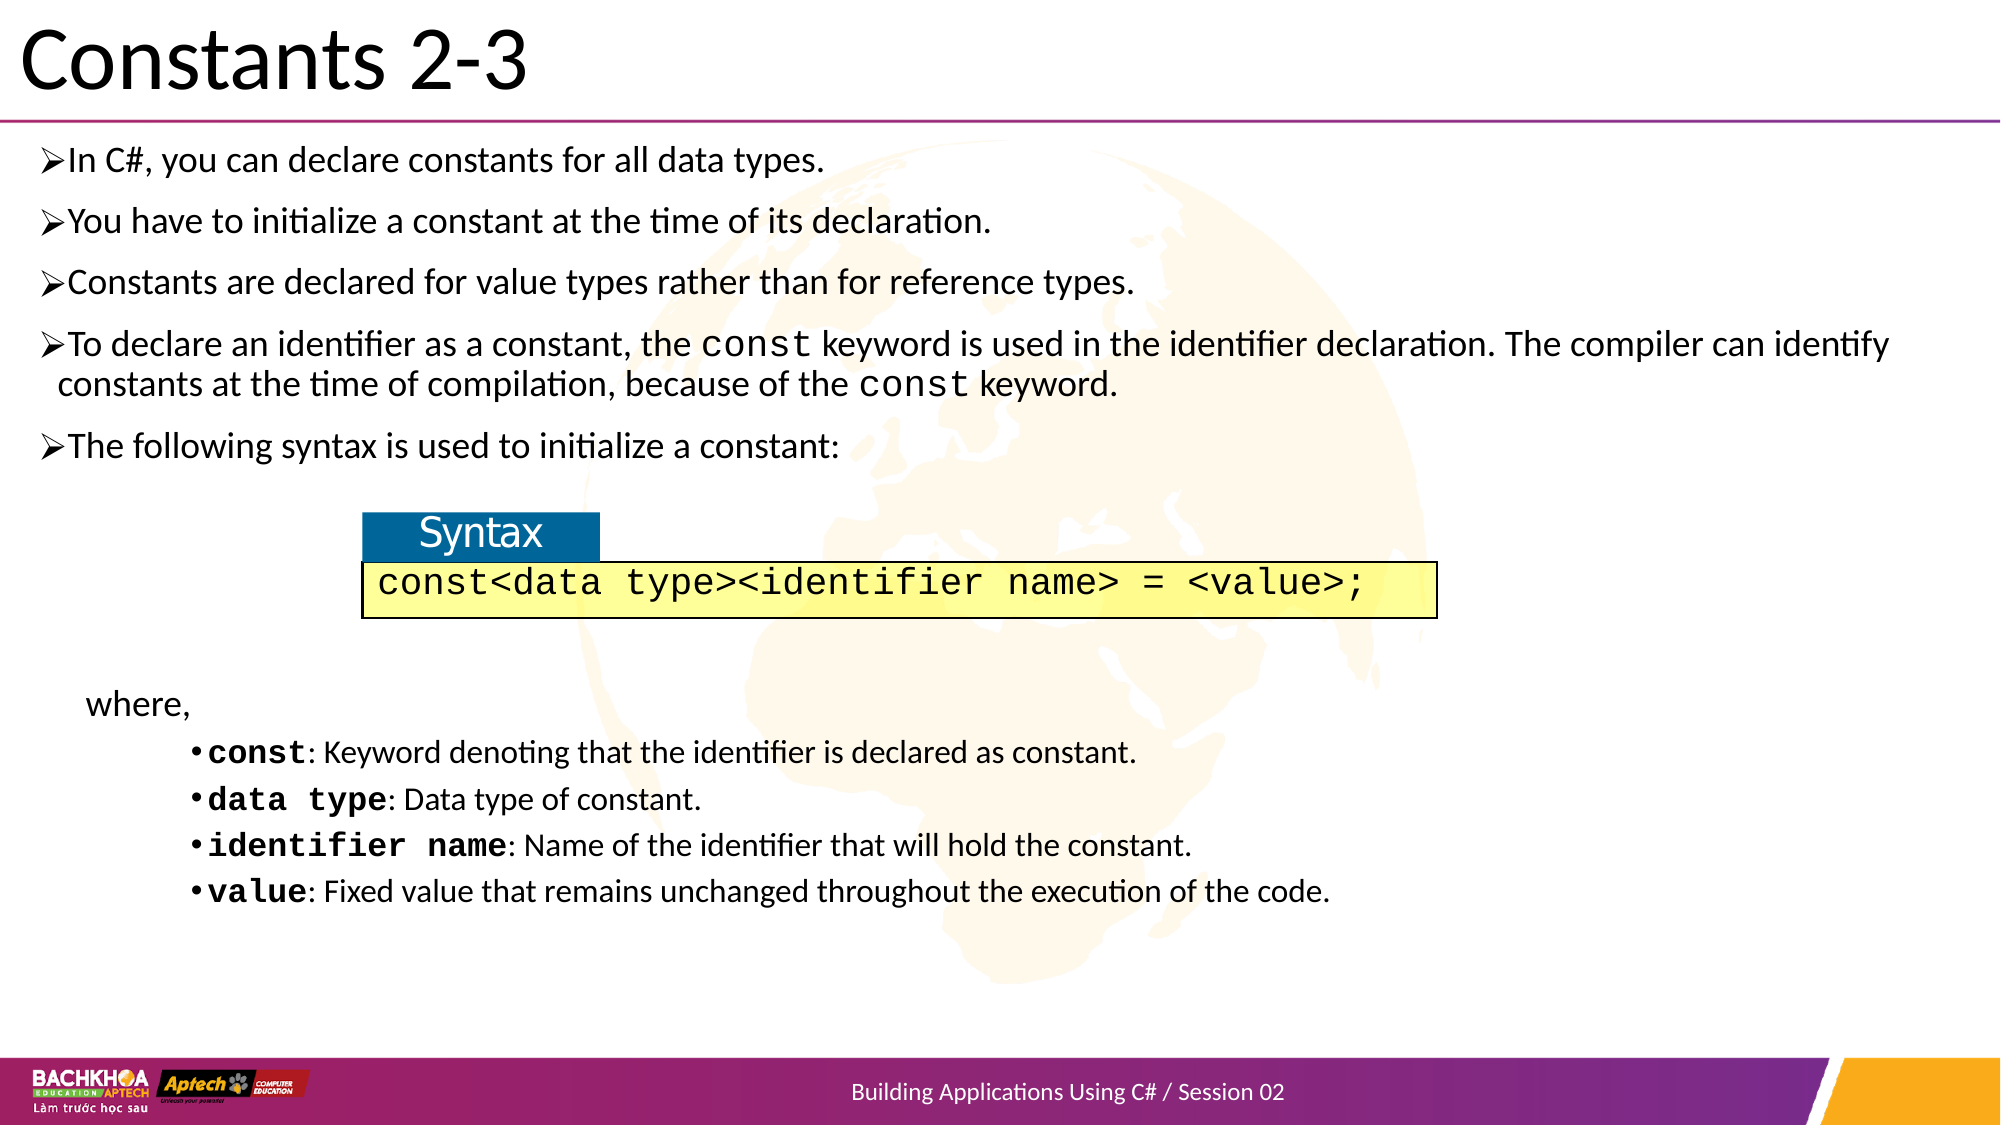

# Constants 2-3
In C#, you can declare constants for all data types.
You have to initialize a constant at the time of its declaration.
Constants are declared for value types rather than for reference types.
To declare an identifier as a constant, the const keyword is used in the identifier declaration. The compiler can identify constants at the time of compilation, because of the const keyword.
The following syntax is used to initialize a constant:

where,
const: Keyword denoting that the identifier is declared as constant.
data type: Data type of constant.
identifier name: Name of the identifier that will hold the constant.
value: Fixed value that remains unchanged throughout the execution of the code.

Syntax
const<data type><identifier name> = <value>;
Building Applications Using C# / Session 02